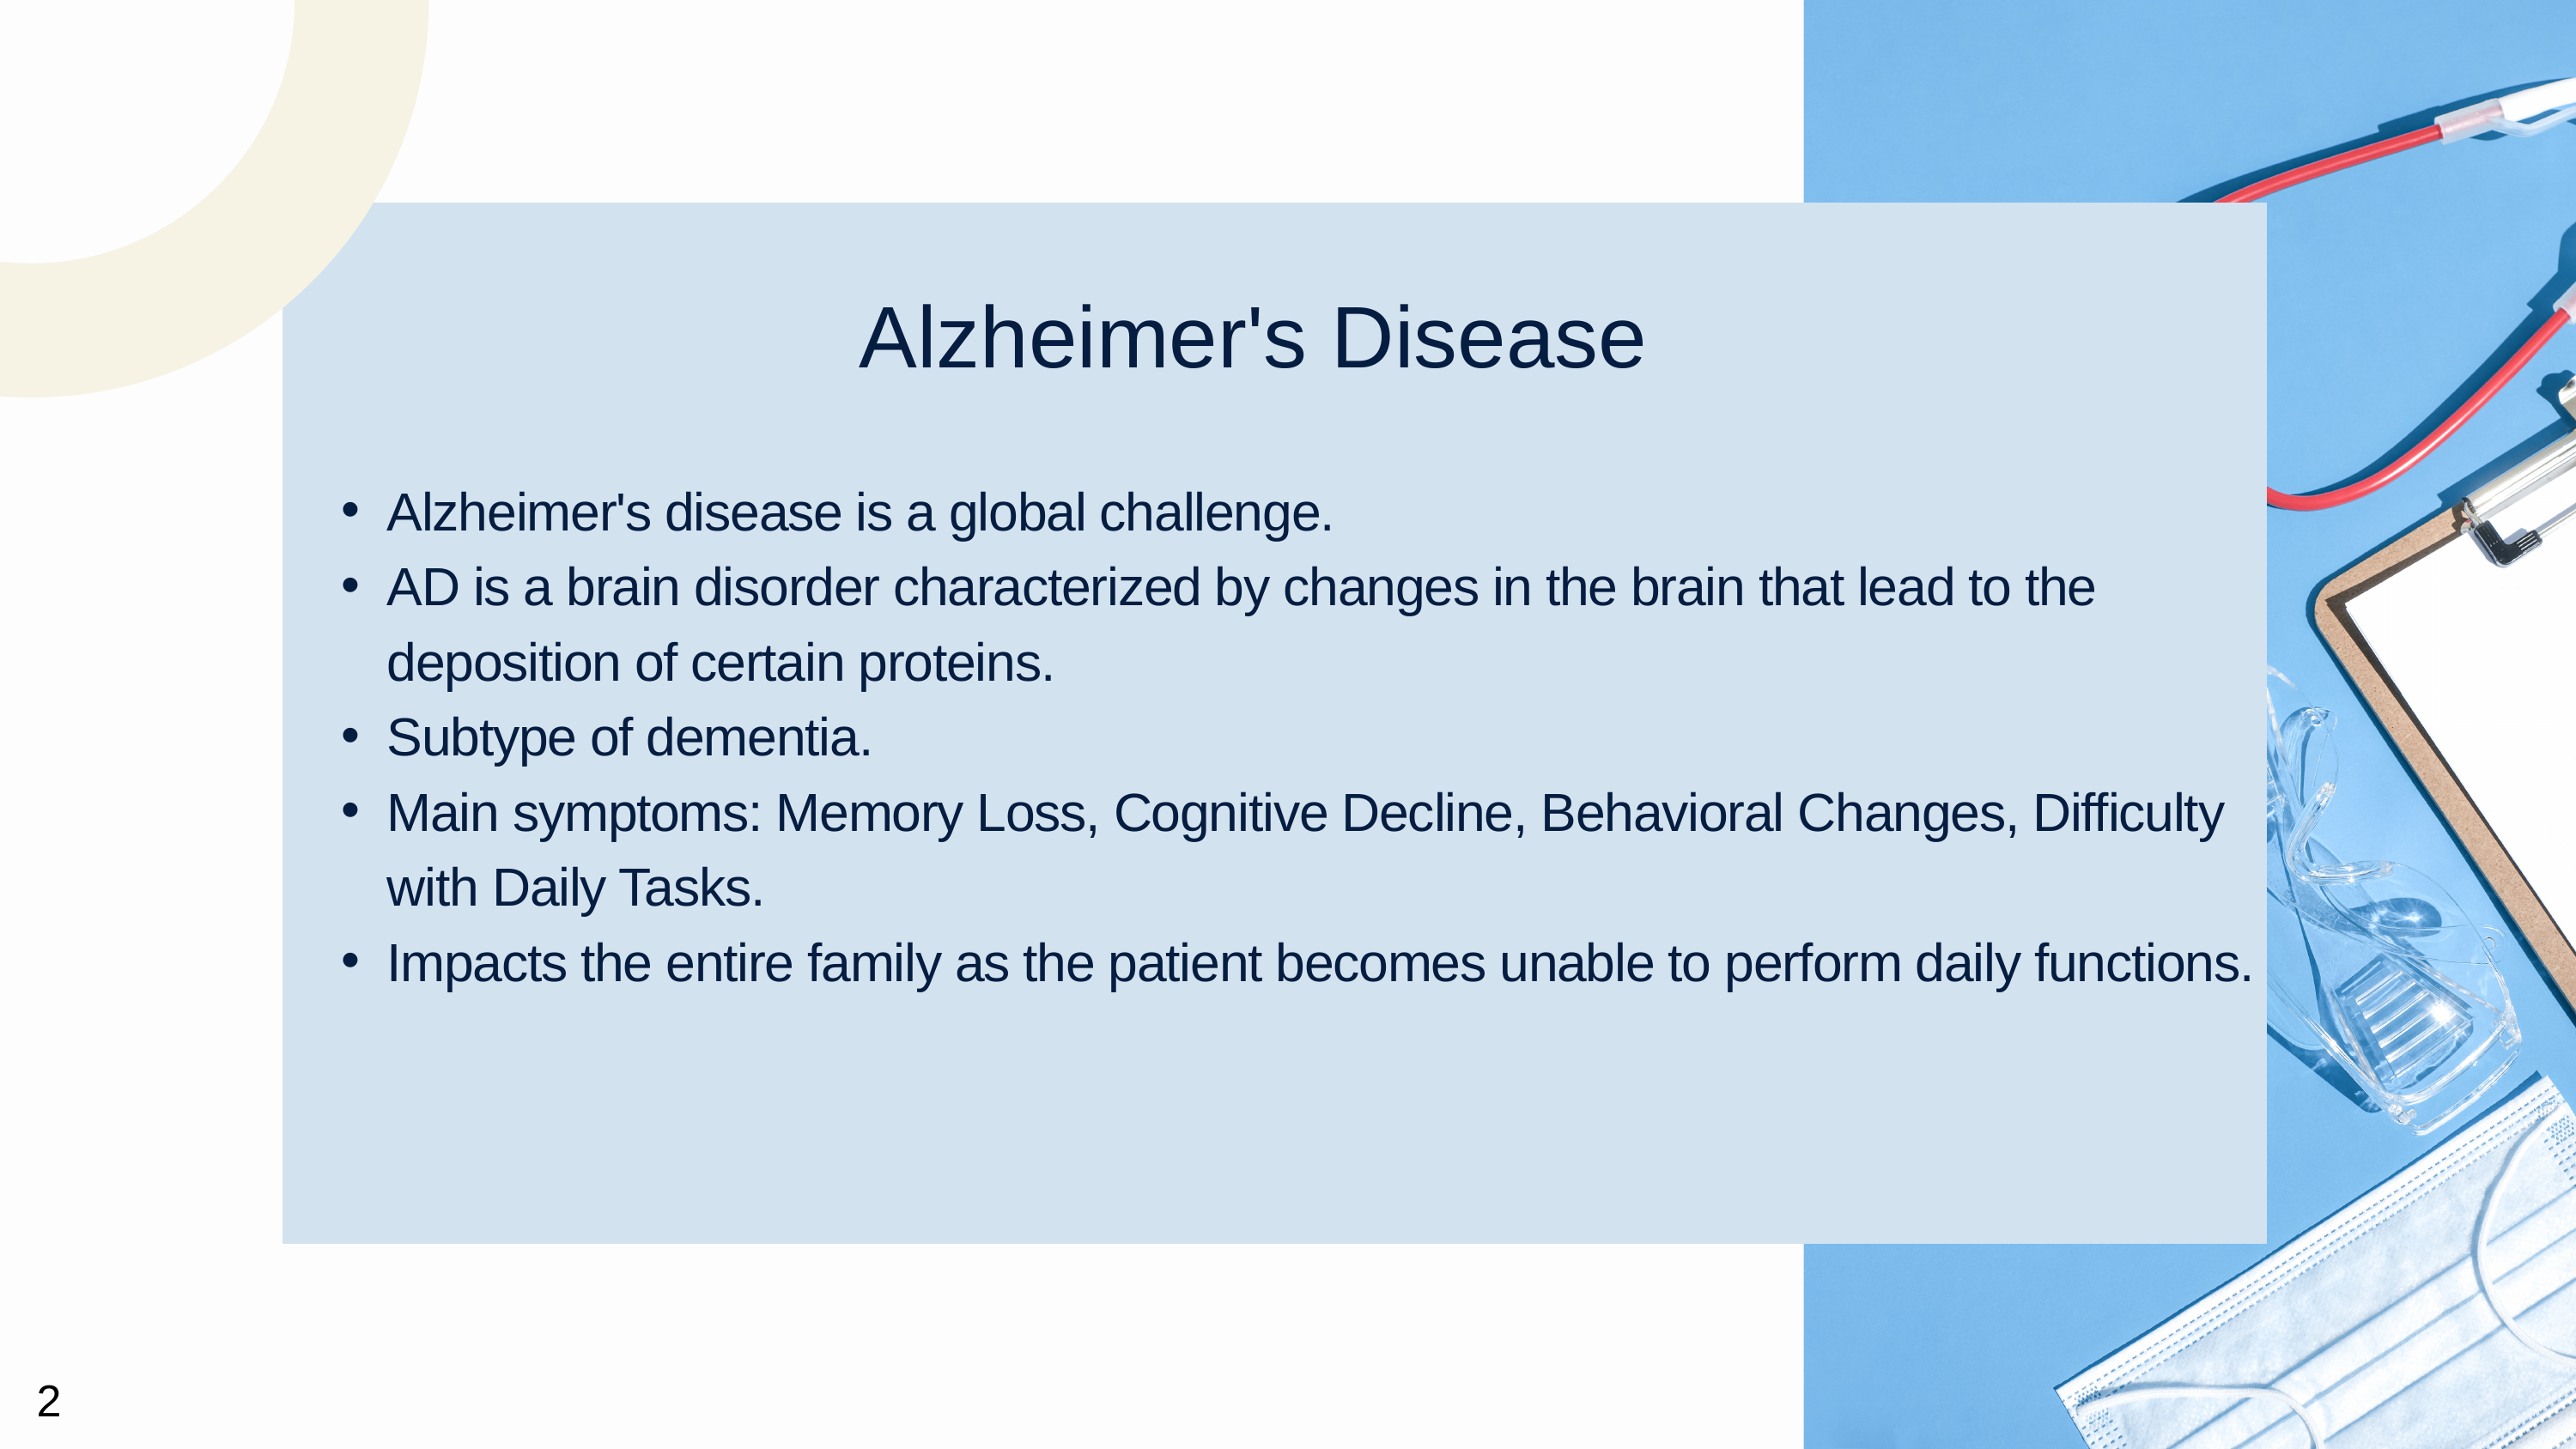

Alzheimer's Disease
Alzheimer's disease is a global challenge.
AD is a brain disorder characterized by changes in the brain that lead to the deposition of certain proteins.
Subtype of dementia.
Main symptoms: Memory Loss, Cognitive Decline, Behavioral Changes, Difficulty with Daily Tasks.
Impacts the entire family as the patient becomes unable to perform daily functions.

2